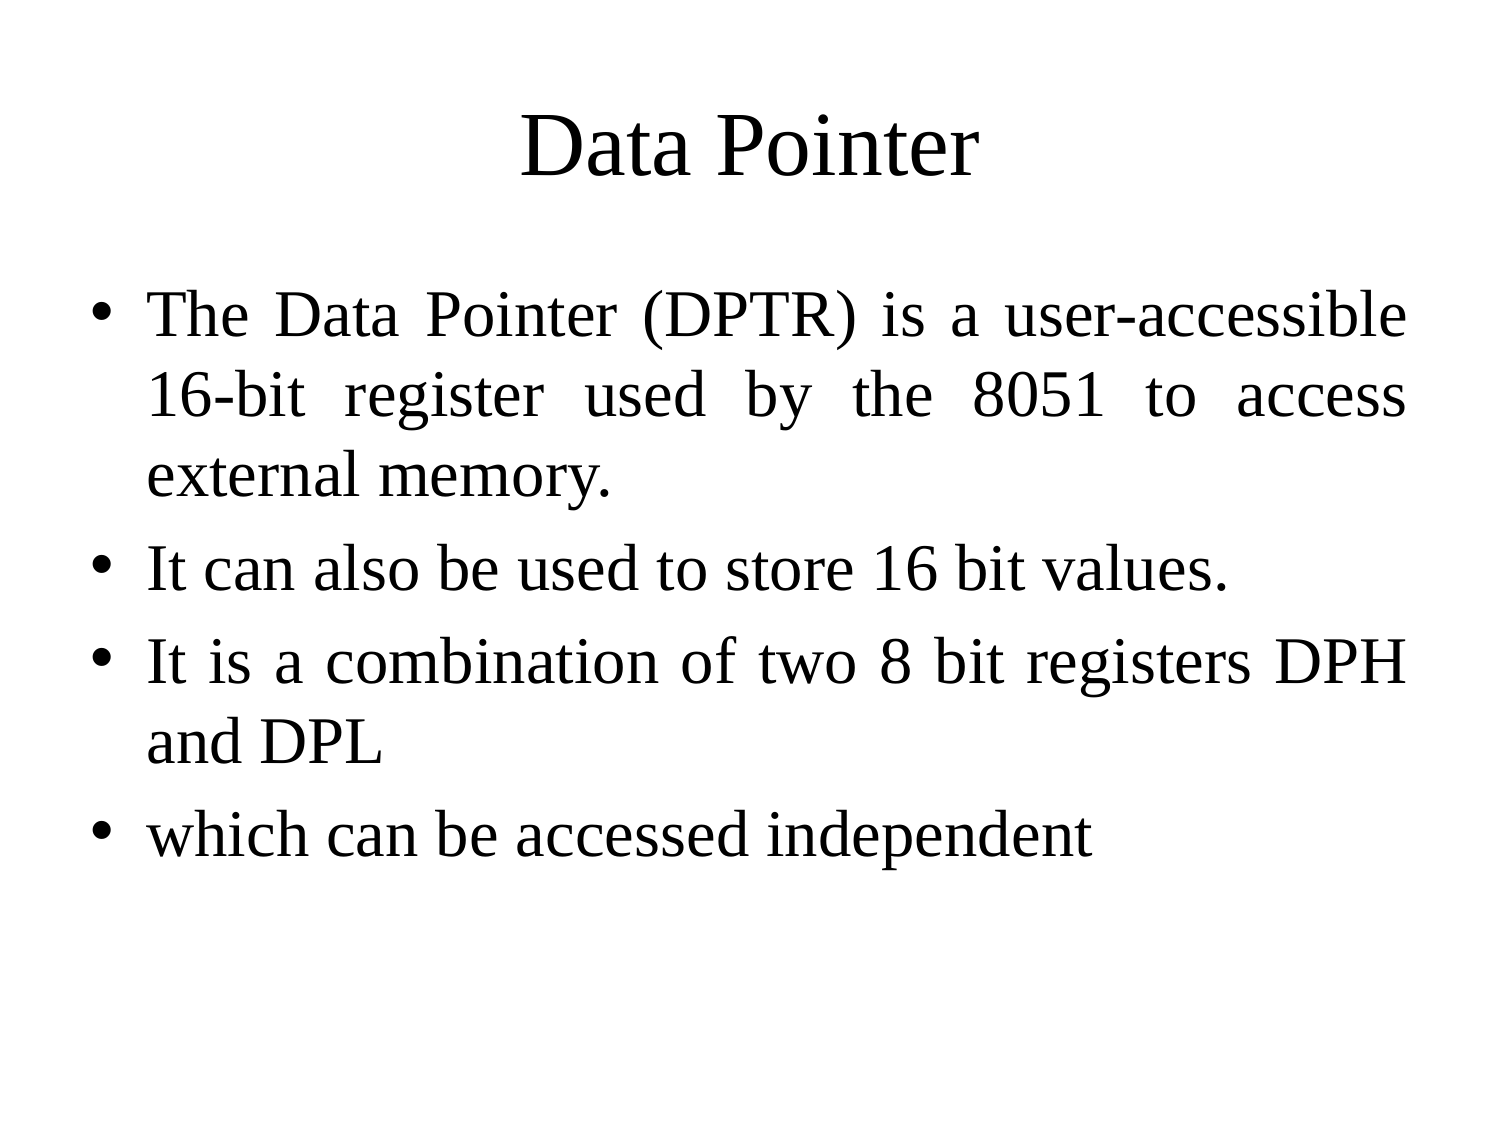

# Data Pointer
The Data Pointer (DPTR) is a user-accessible 16-bit register used by the 8051 to access external memory.
It can also be used to store 16 bit values.
It is a combination of two 8 bit registers DPH and DPL
which can be accessed independent